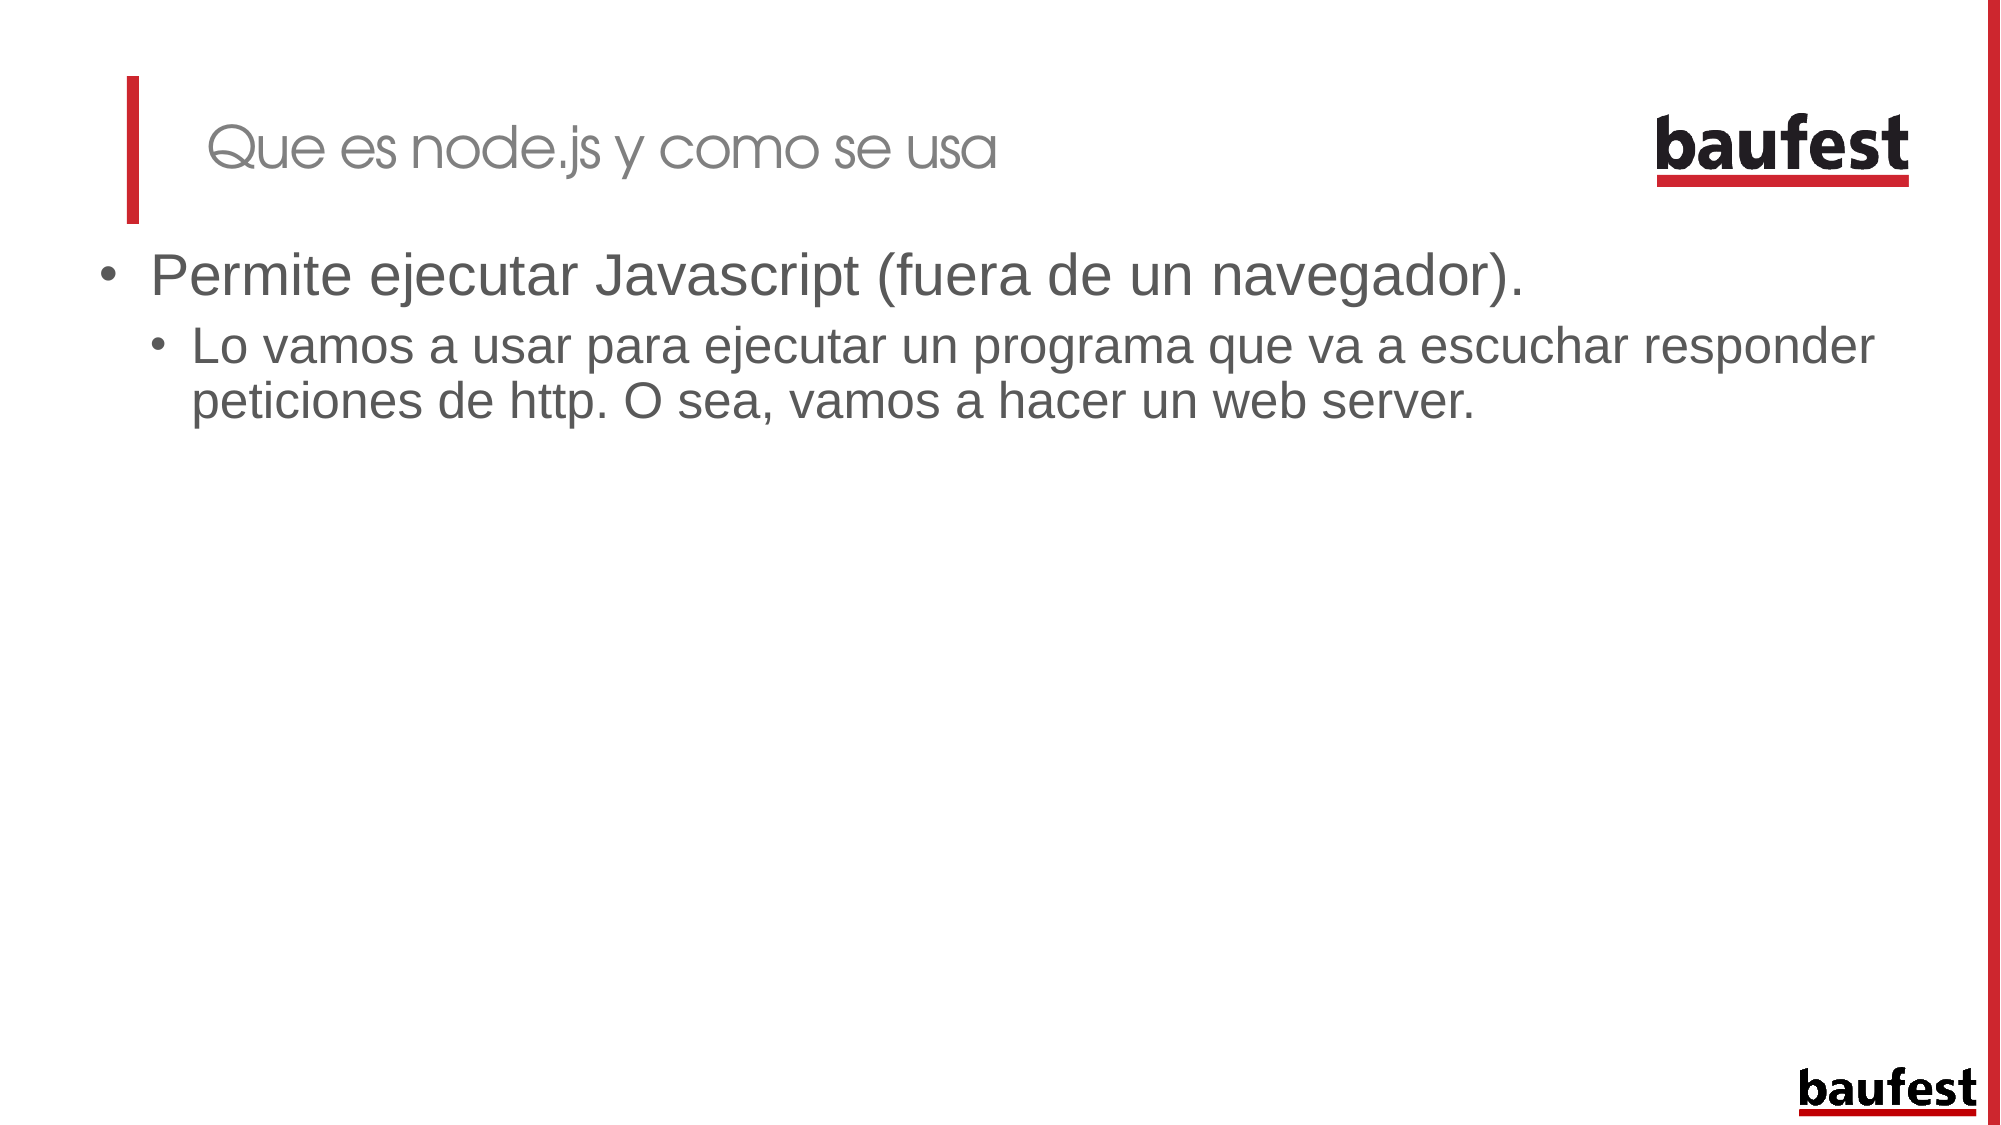

# Que es node.js y como se usa
Permite ejecutar Javascript (fuera de un navegador).
Lo vamos a usar para ejecutar un programa que va a escuchar responder peticiones de http. O sea, vamos a hacer un web server.